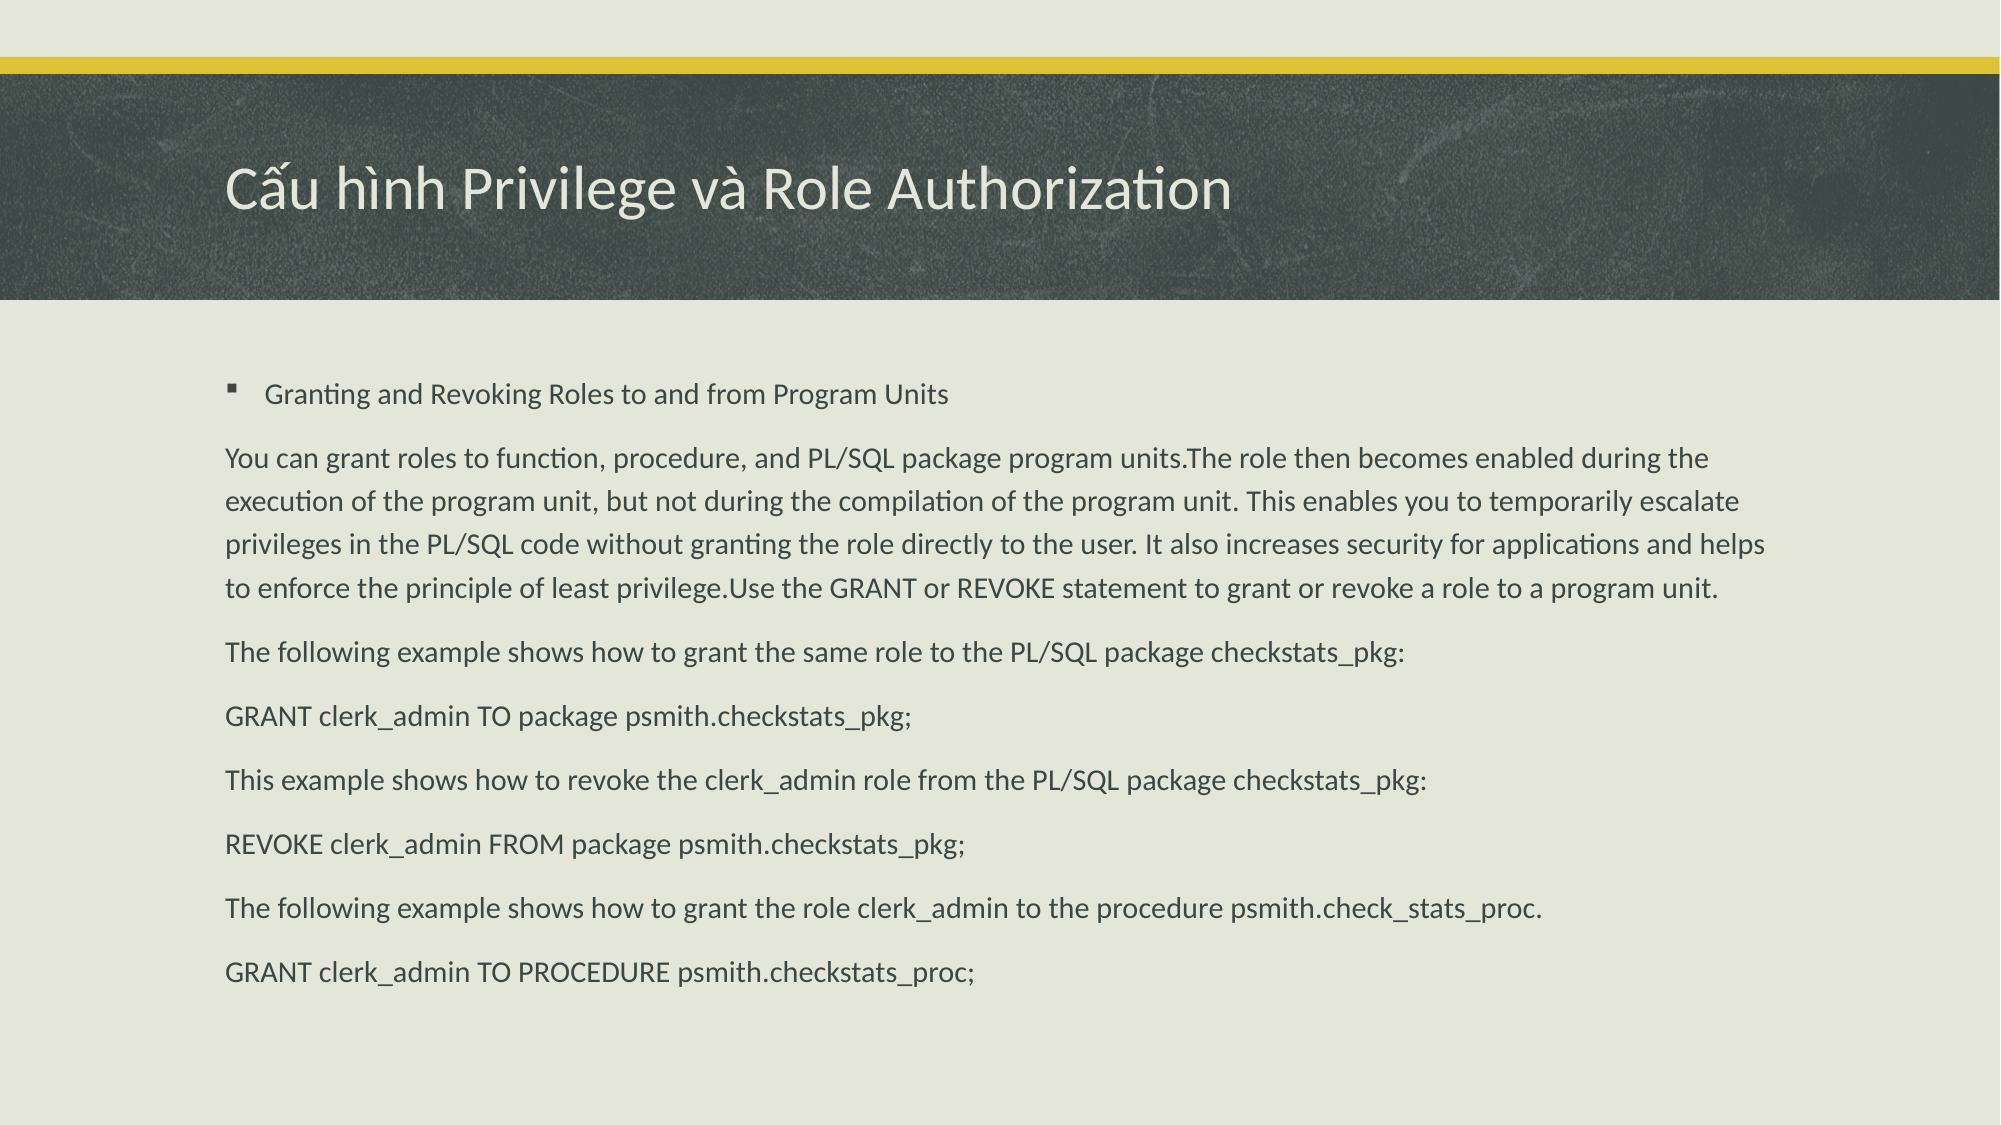

# Cấu hình Privilege và Role Authorization
Granting and Revoking Roles to and from Program Units
You can grant roles to function, procedure, and PL/SQL package program units.The role then becomes enabled during the execution of the program unit, but not during the compilation of the program unit. This enables you to temporarily escalate privileges in the PL/SQL code without granting the role directly to the user. It also increases security for applications and helps to enforce the principle of least privilege.Use the GRANT or REVOKE statement to grant or revoke a role to a program unit.
The following example shows how to grant the same role to the PL/SQL package checkstats_pkg:
GRANT clerk_admin TO package psmith.checkstats_pkg;
This example shows how to revoke the clerk_admin role from the PL/SQL package checkstats_pkg:
REVOKE clerk_admin FROM package psmith.checkstats_pkg;
The following example shows how to grant the role clerk_admin to the procedure psmith.check_stats_proc.
GRANT clerk_admin TO PROCEDURE psmith.checkstats_proc;